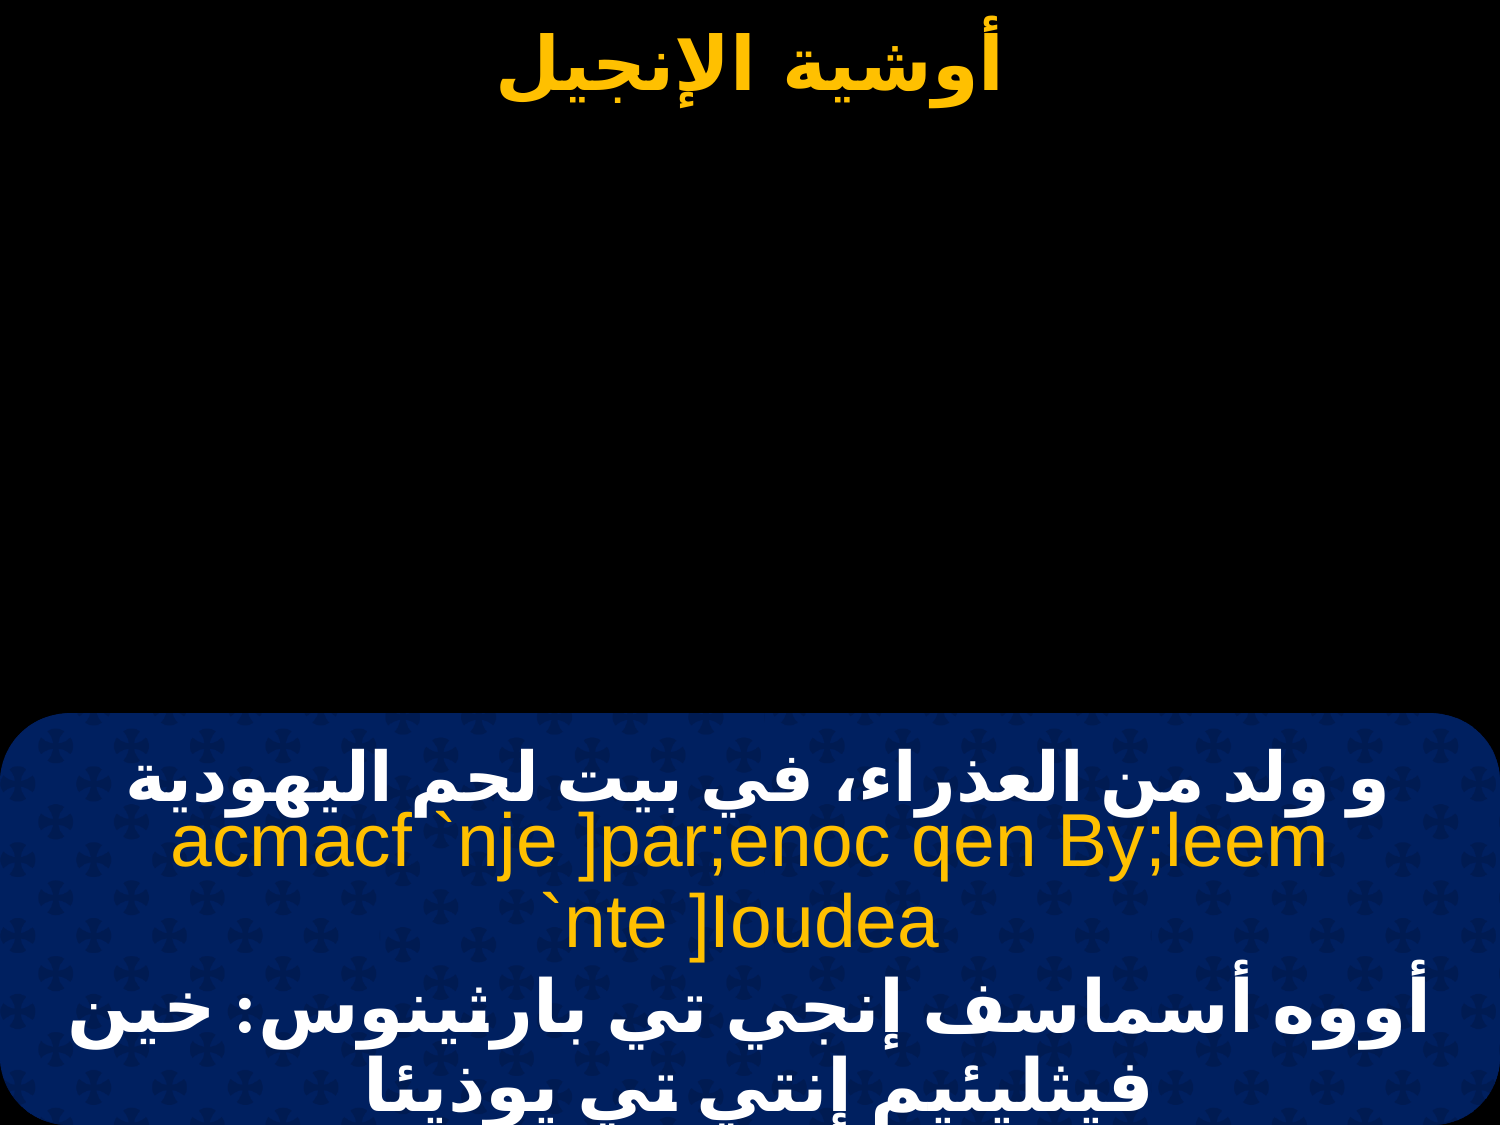

# و ولد من العذراء، في بيت لحم اليهودية
acmacf `nje ]par;enoc qen By;leem `nte ]Ioudea
أووه أسماسف إنجي تي بارثينوس: خين فيثليئيم إنتي تي يوذيئا